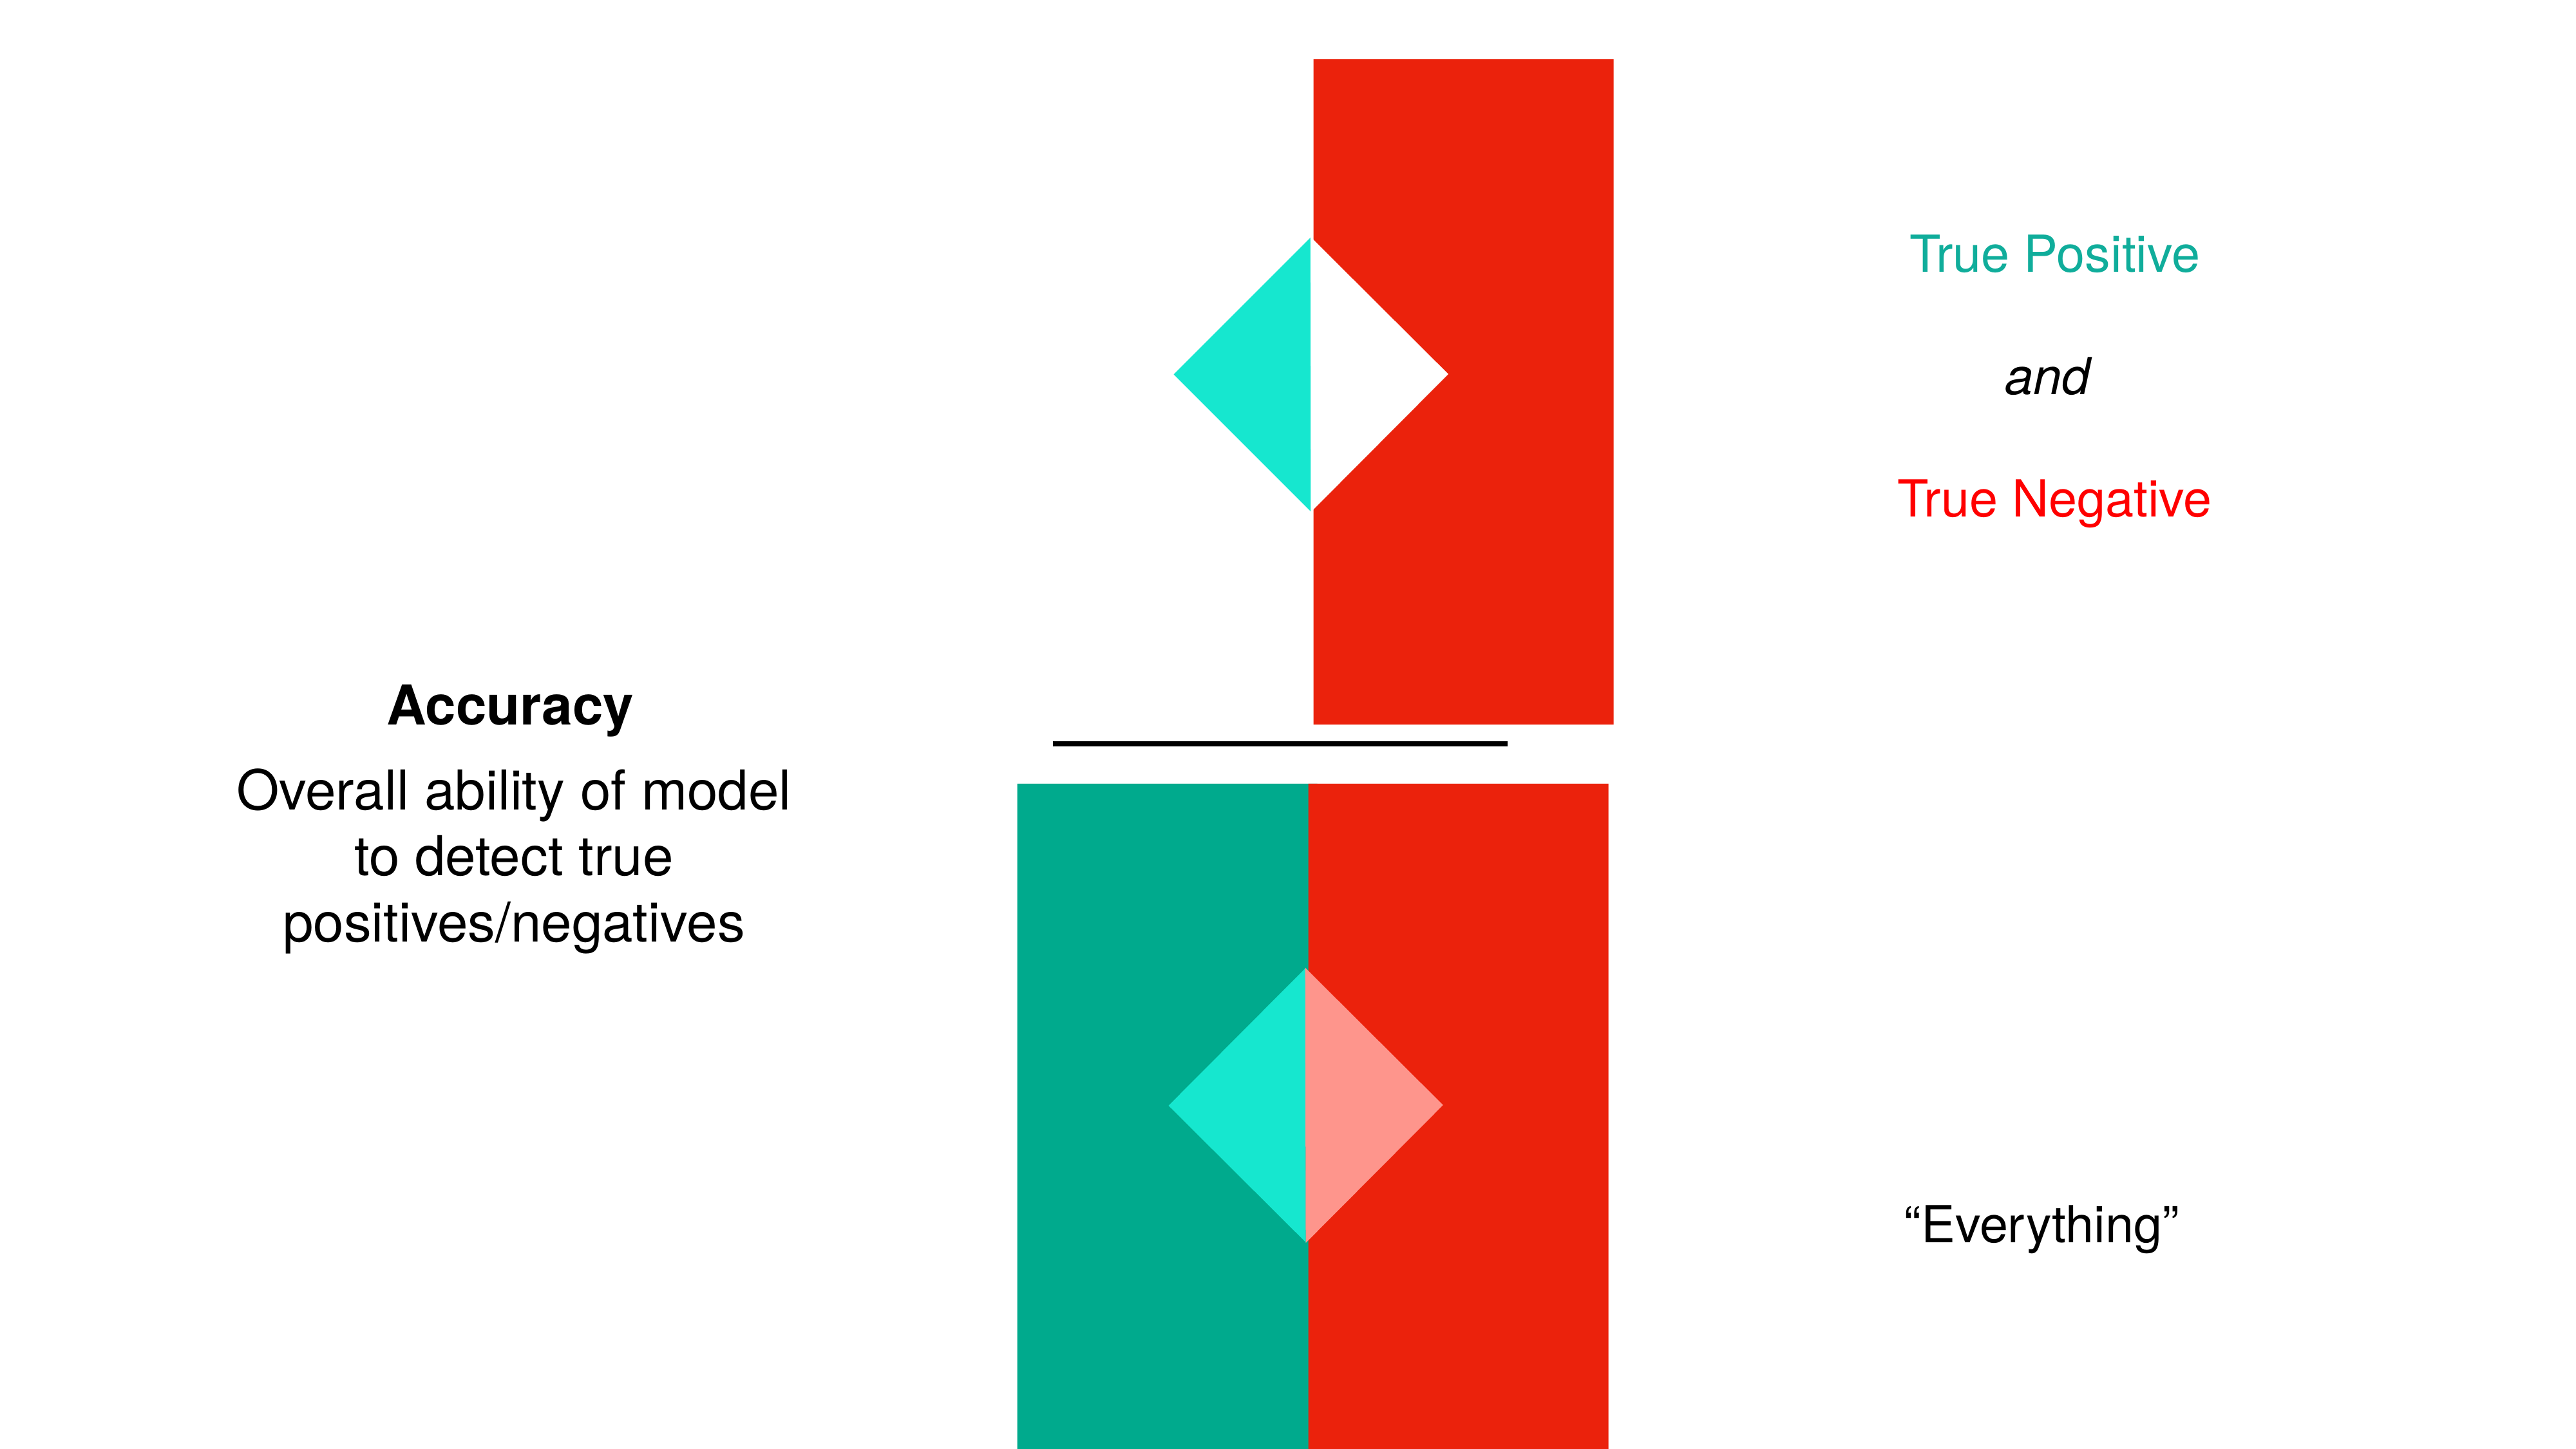

True Positive

and

True Negative

Accuracy

Overall ability of model
to detect true positives/negatives

15

“Everything”